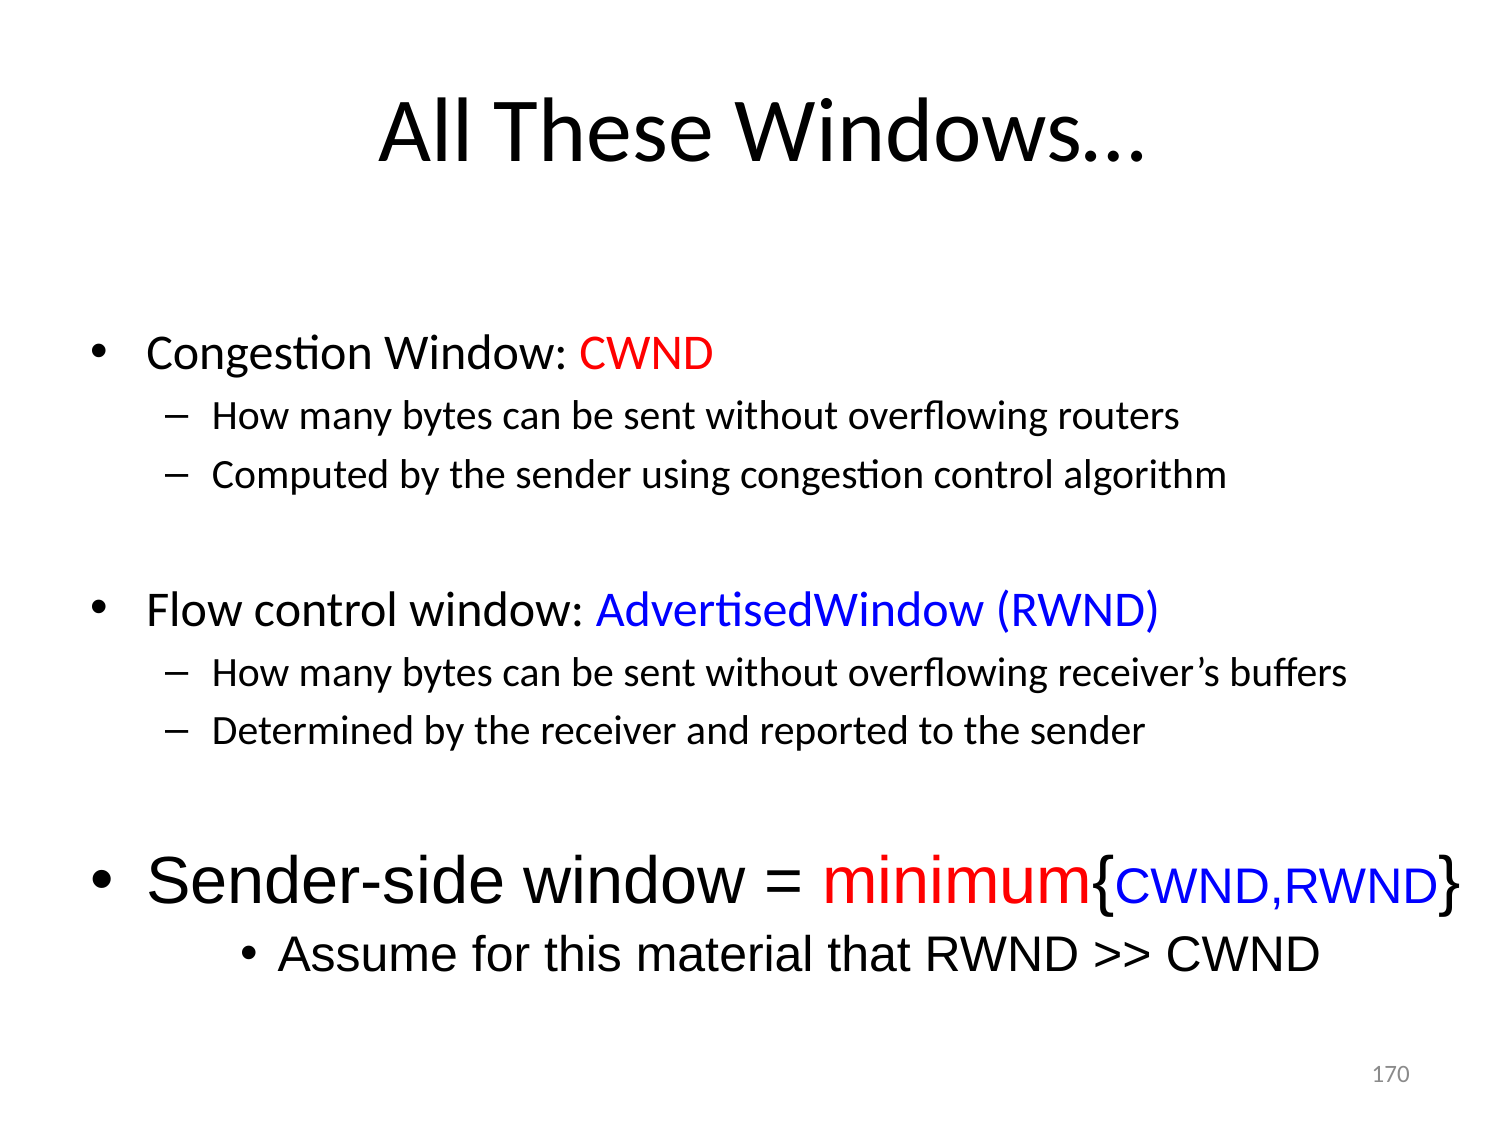

# All These Windows…
Congestion Window: CWND
How many bytes can be sent without overflowing routers
Computed by the sender using congestion control algorithm

Flow control window: AdvertisedWindow (RWND)
How many bytes can be sent without overflowing receiver’s buffers
Determined by the receiver and reported to the sender

Sender-side window = minimum{CWND,RWND}
Assume for this material that RWND >> CWND

170